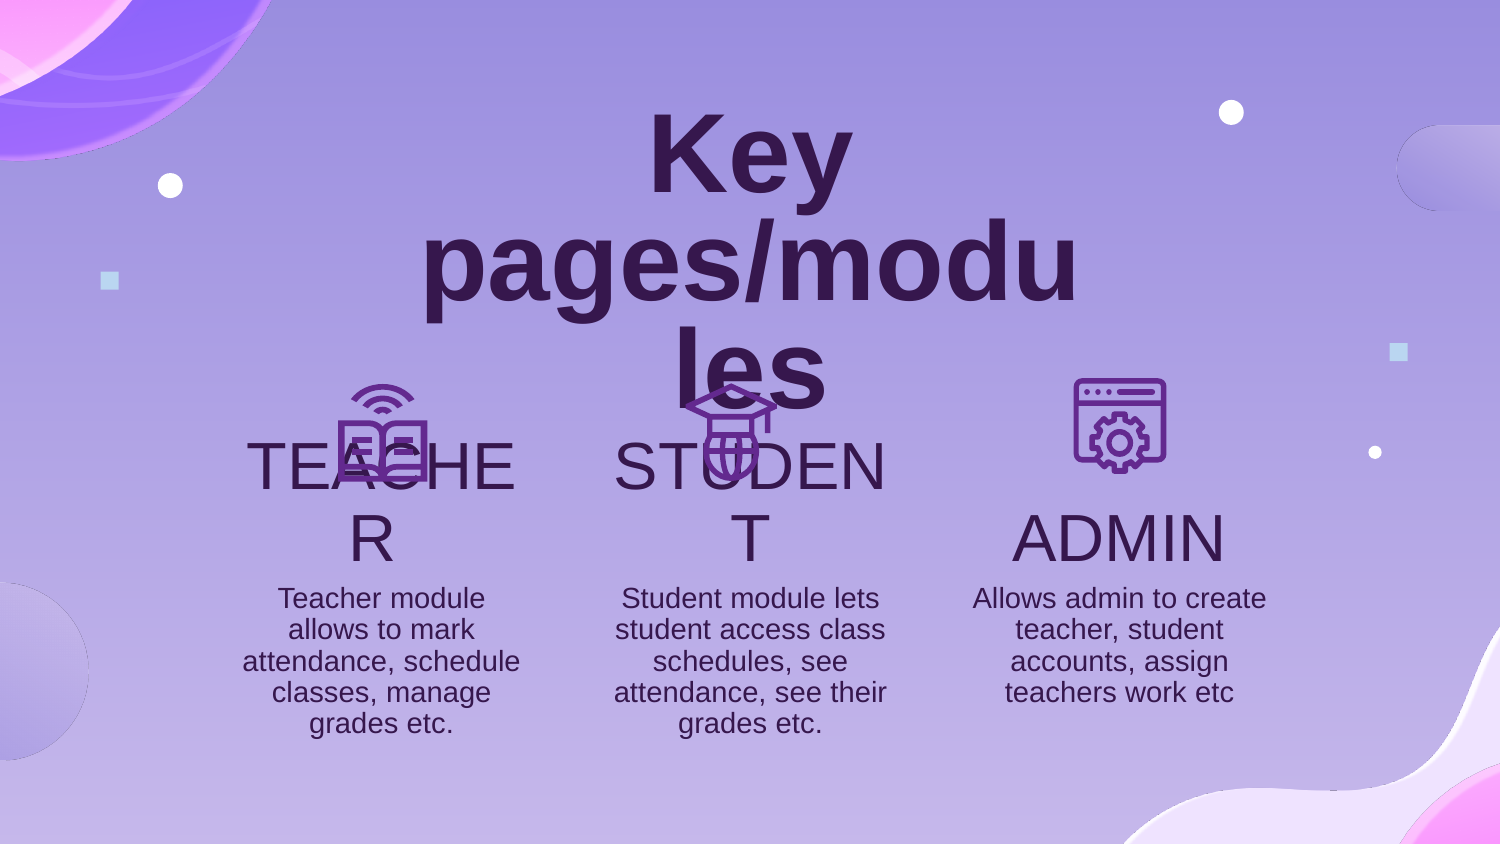

# Key pages/modules

TEACHER
STUDENT
ADMIN
Teacher module allows to mark attendance, schedule classes, manage grades etc.
Student module lets student access class schedules, see attendance, see their grades etc.
Allows admin to create teacher, student accounts, assign teachers work etc